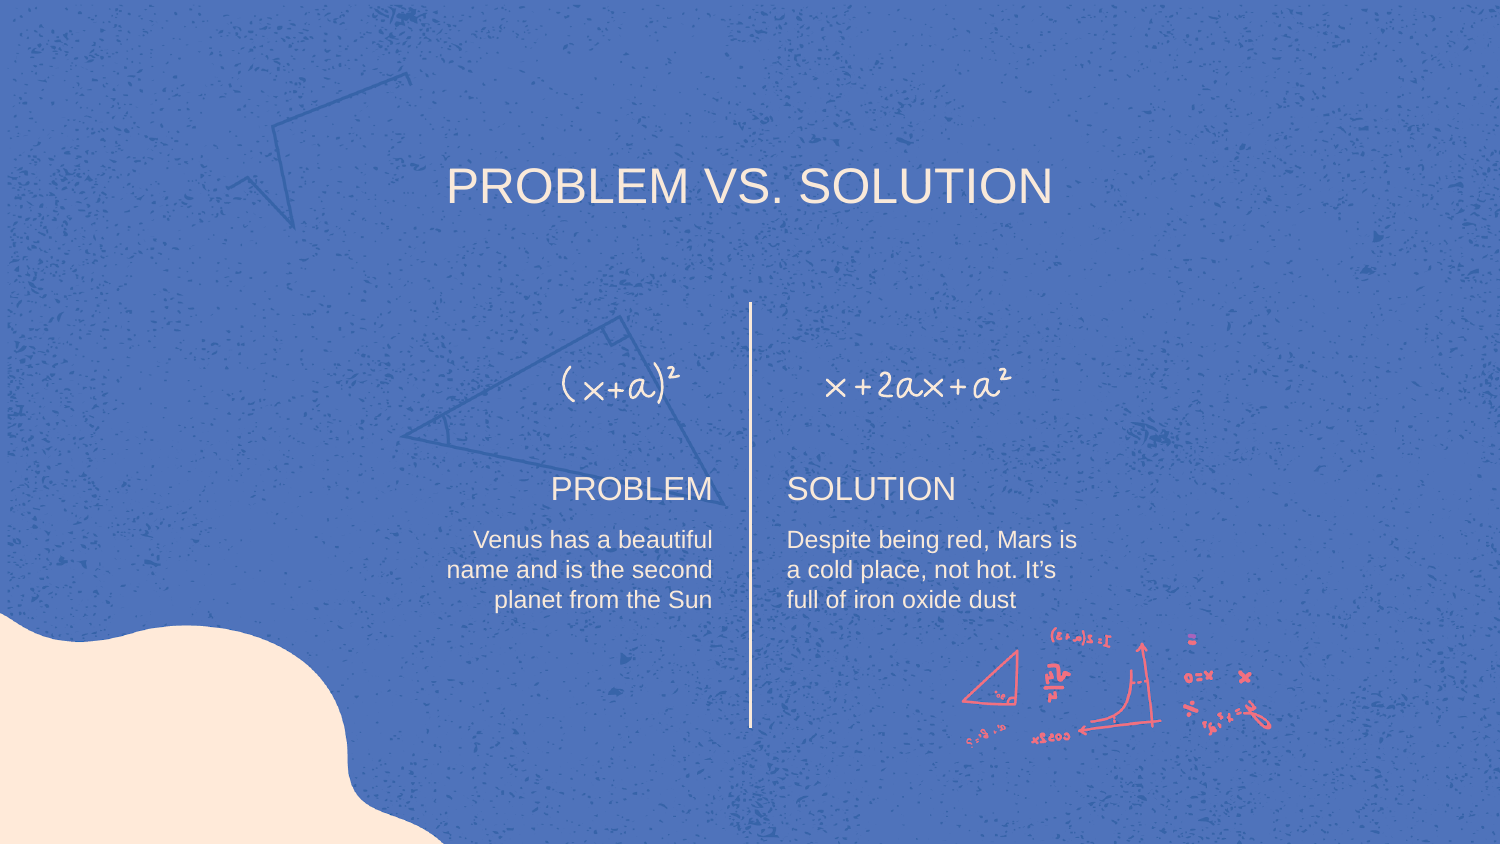

PROBLEM VS. SOLUTION

SOLUTION
# PROBLEM
Venus has a beautiful name and is the second planet from the Sun
Despite being red, Mars is a cold place, not hot. It’s full of iron oxide dust